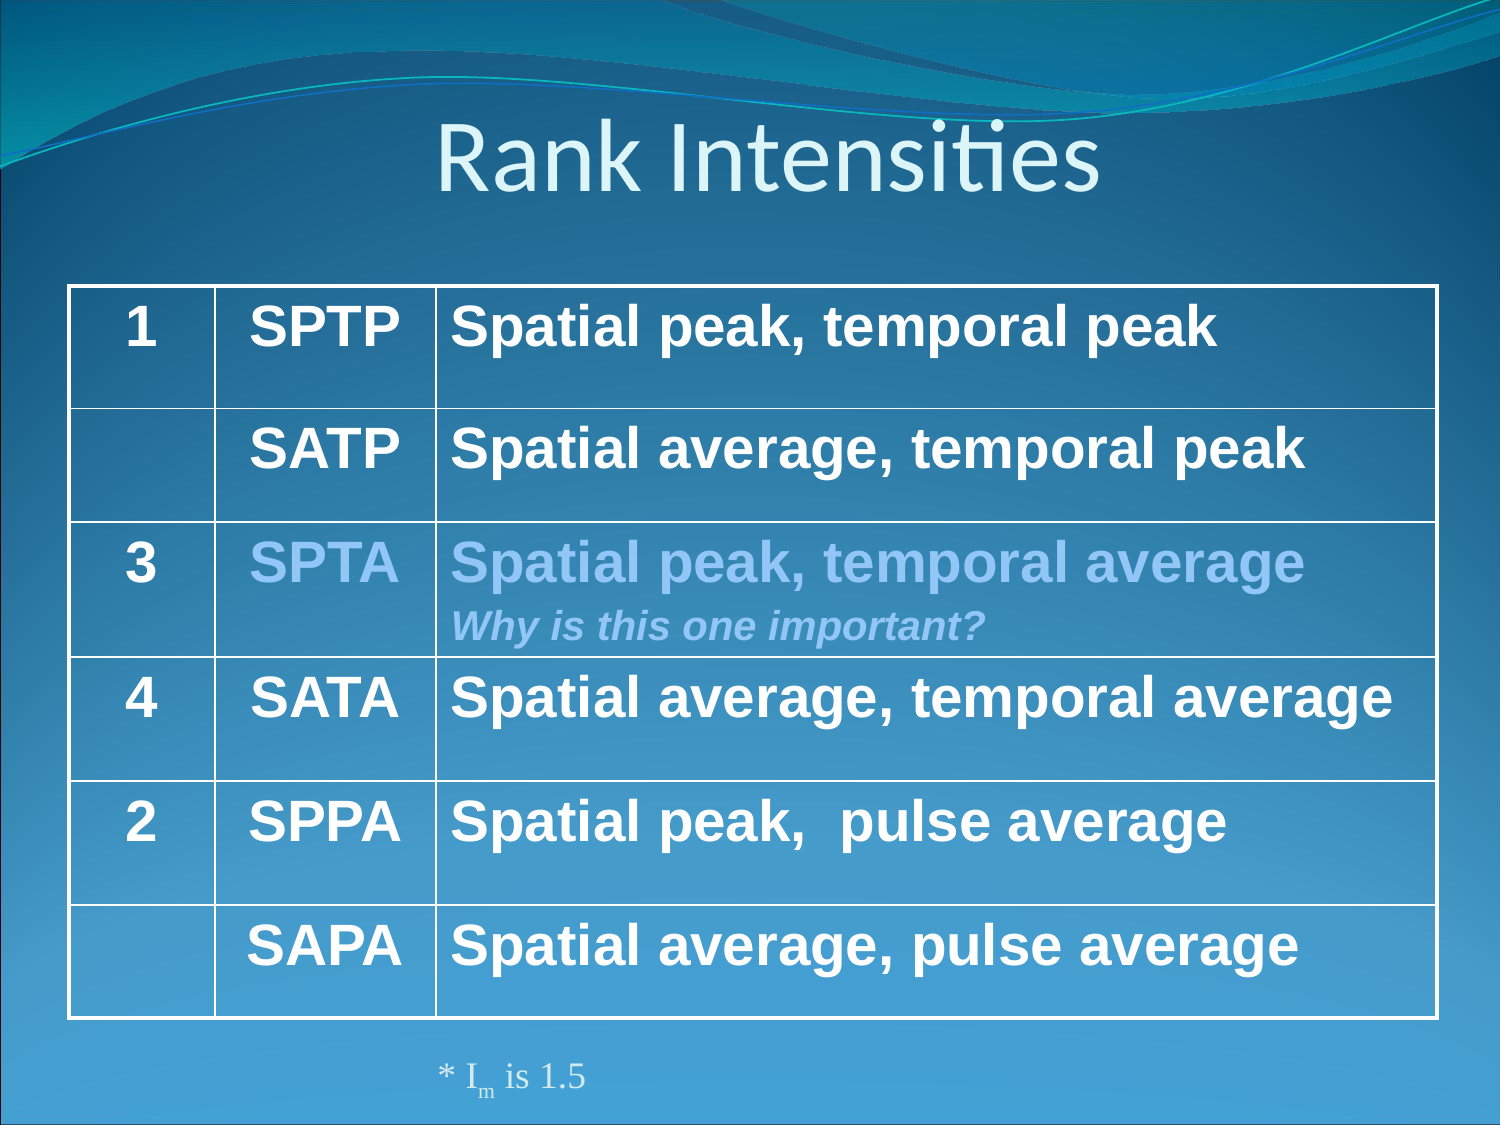

# Rank Intensities
| 1 | SPTP | Spatial peak, temporal peak |
| --- | --- | --- |
|  | SATP | Spatial average, temporal peak |
| 3 | SPTA | Spatial peak, temporal average Why is this one important? |
| 4 | SATA | Spatial average, temporal average |
| 2 | SPPA | Spatial peak, pulse average |
|  | SAPA | Spatial average, pulse average |
* Im is 1.5